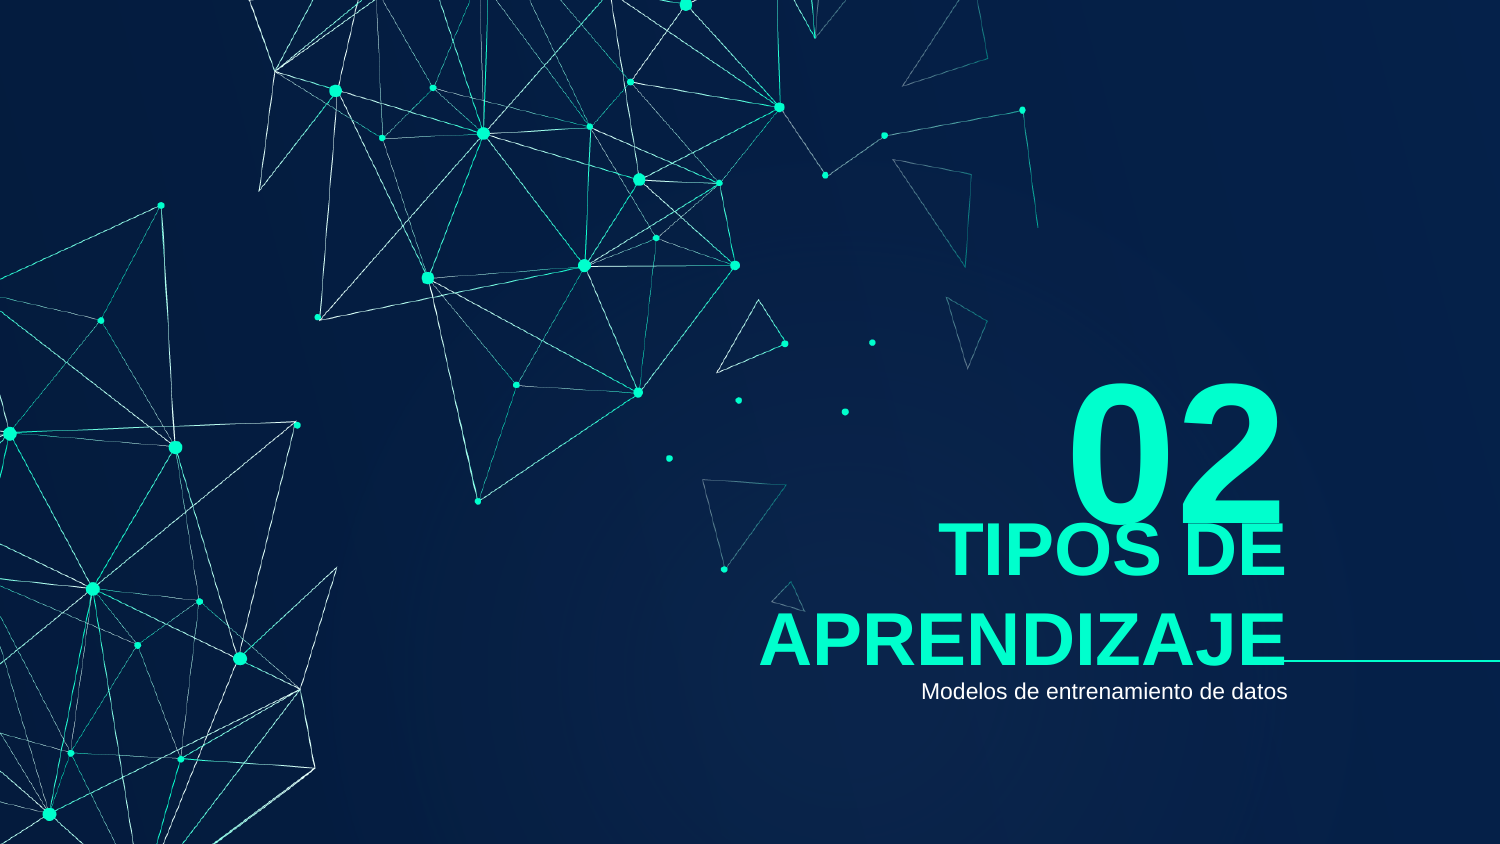

02
# TIPOS DE APRENDIZAJE
Modelos de entrenamiento de datos